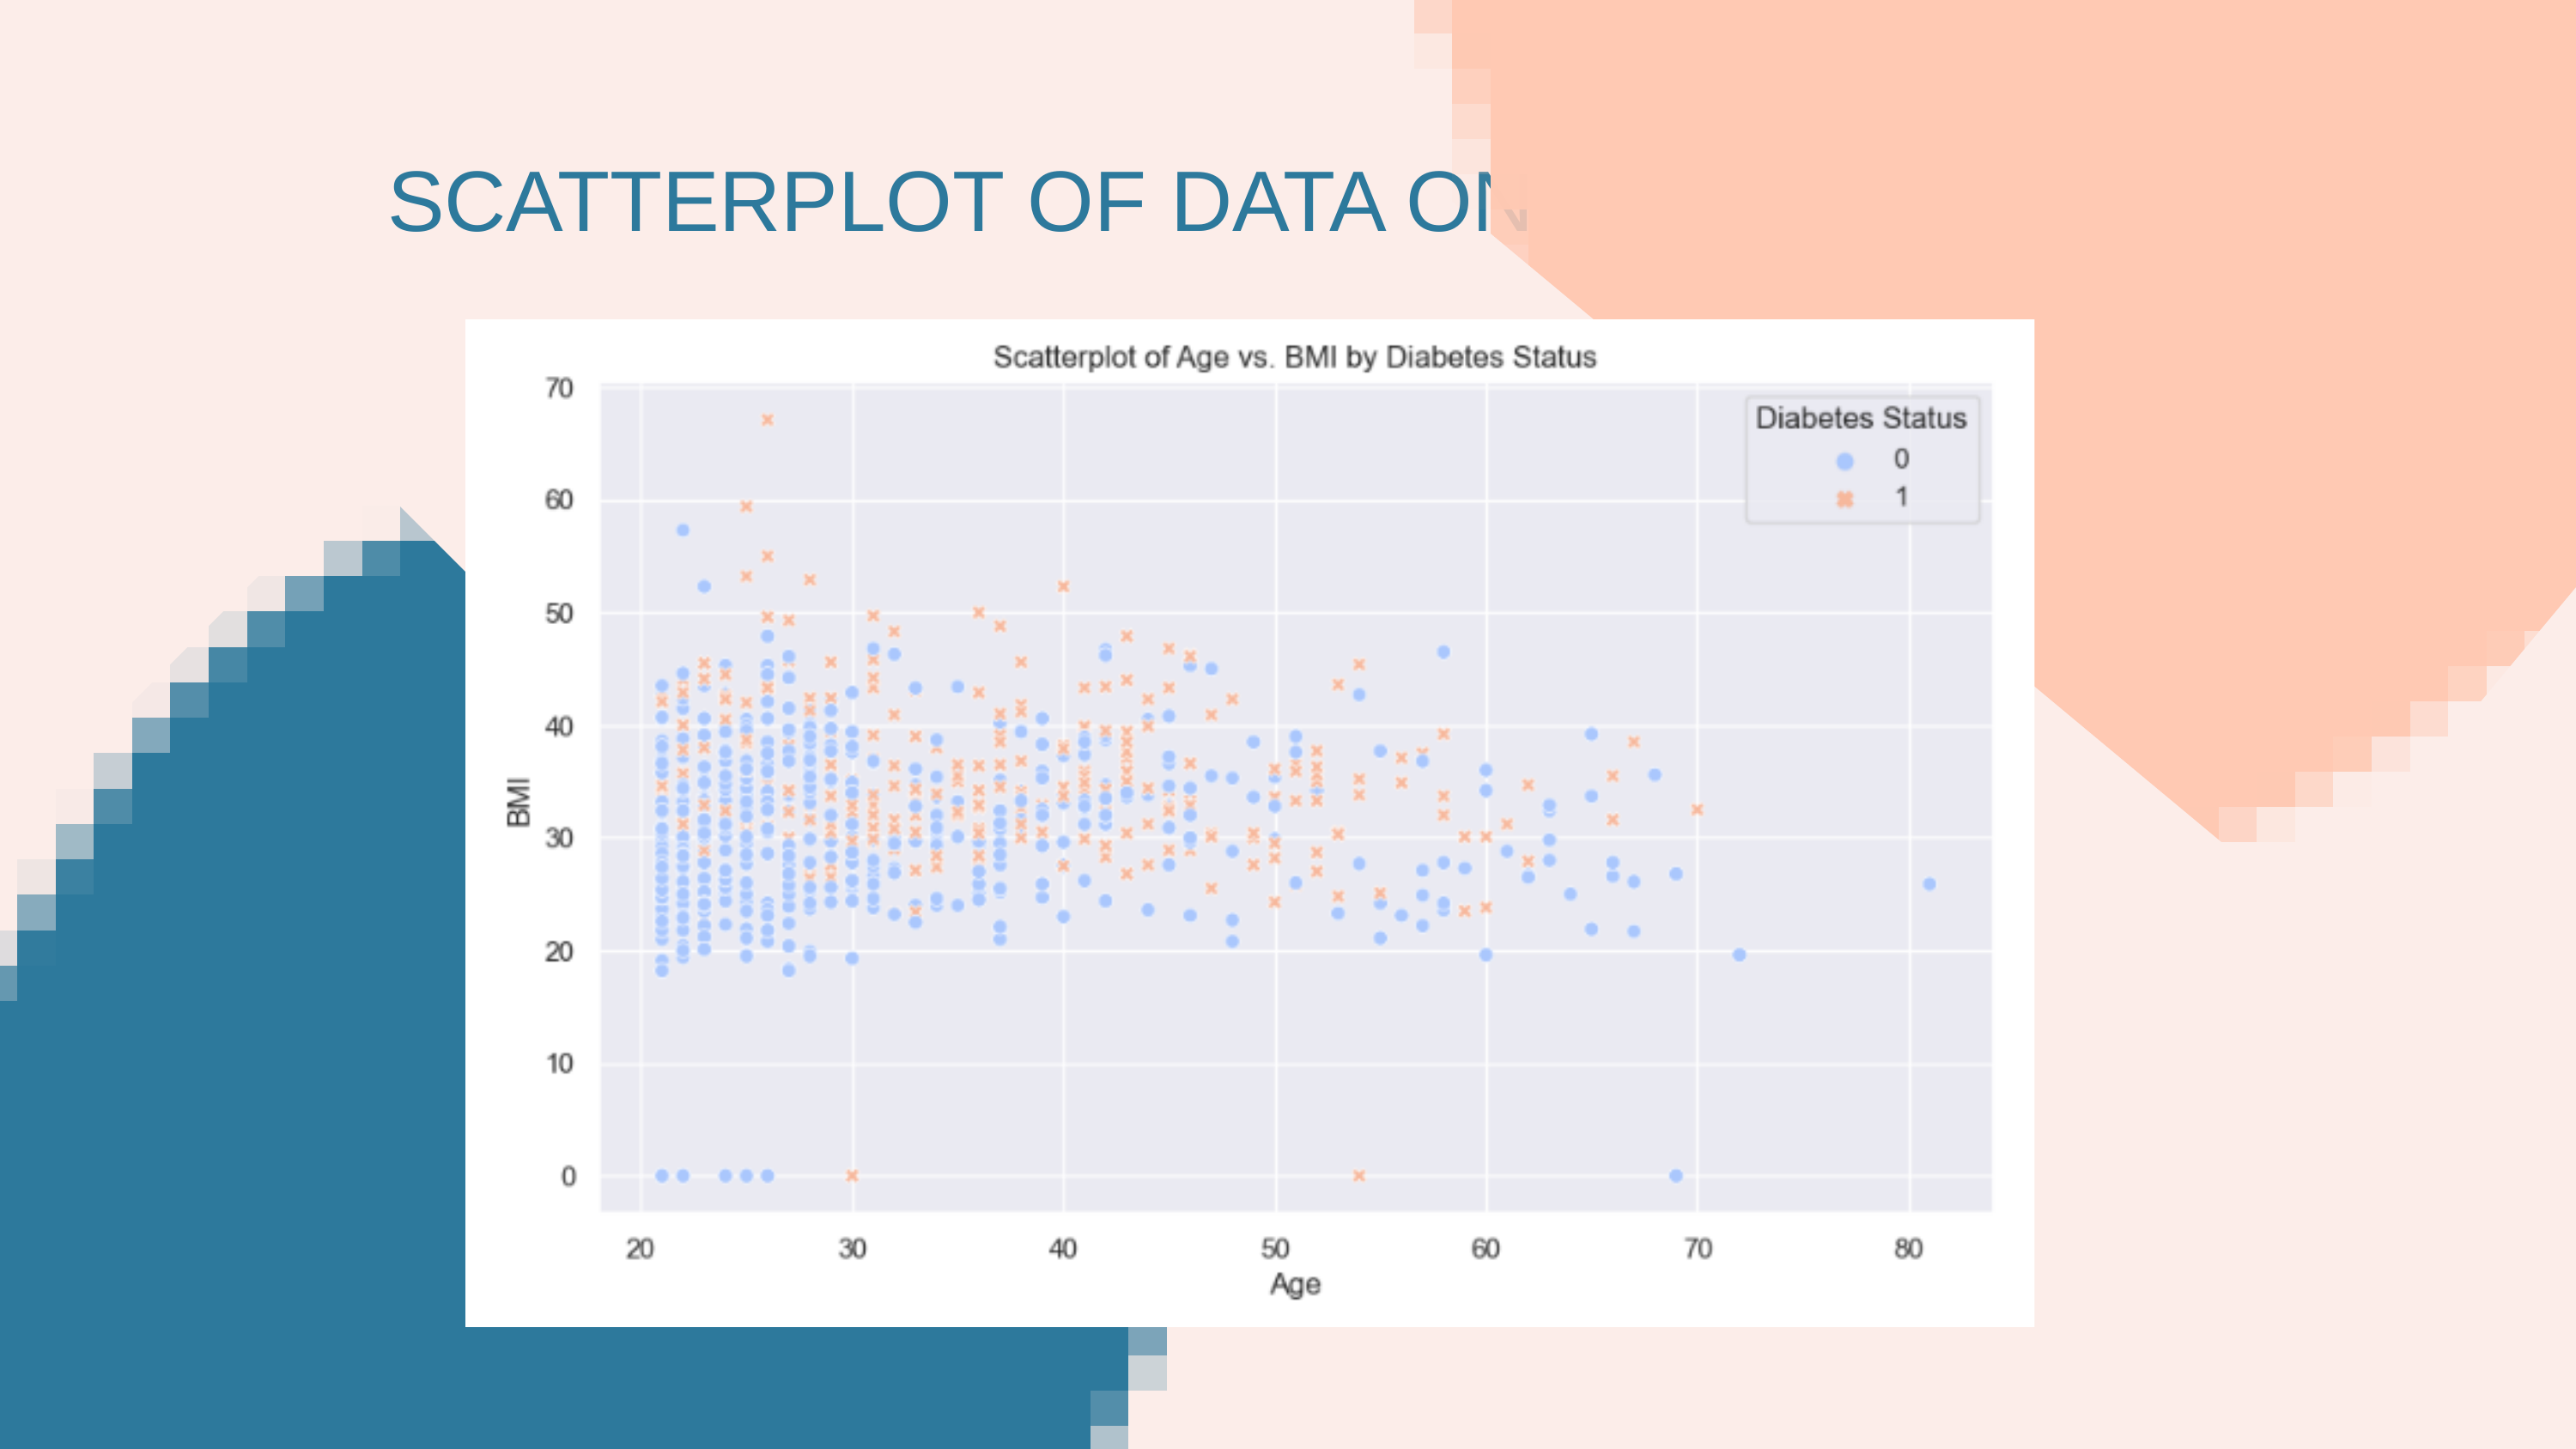

SCATTERPLOT OF DATA ON AGE AND BMI